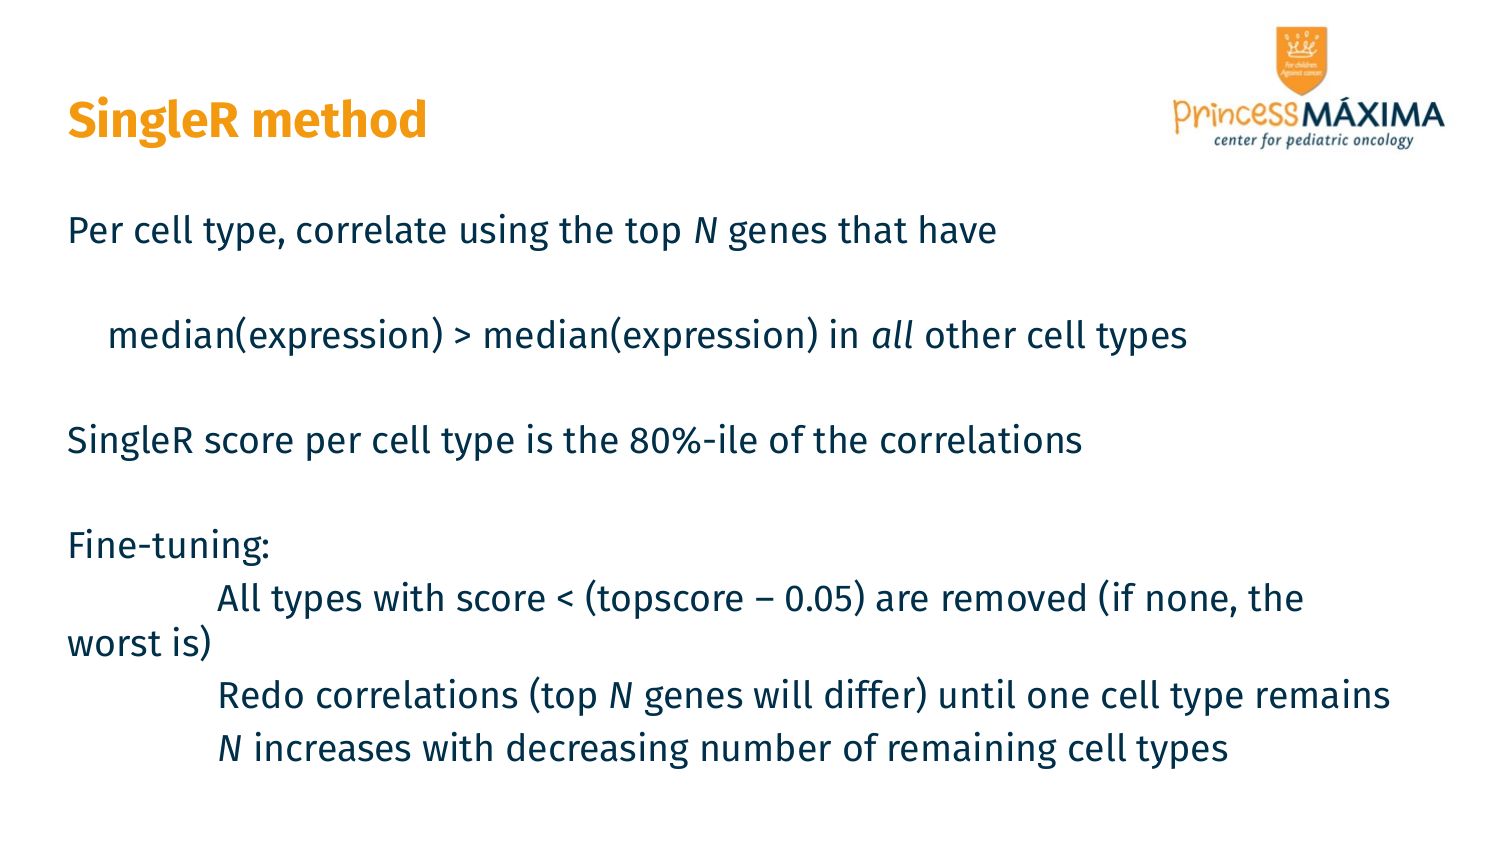

# SingleR method
Per cell type, correlate using the top N genes that have

    median(expression) > median(expression) in all other cell types

SingleR score per cell type is the 80%-ile of the correlations

Fine-tuning:
	All types with score < (topscore – 0.05) are removed (if none, the worst is)
	Redo correlations (top N genes will differ) until one cell type remains
	N increases with decreasing number of remaining cell types